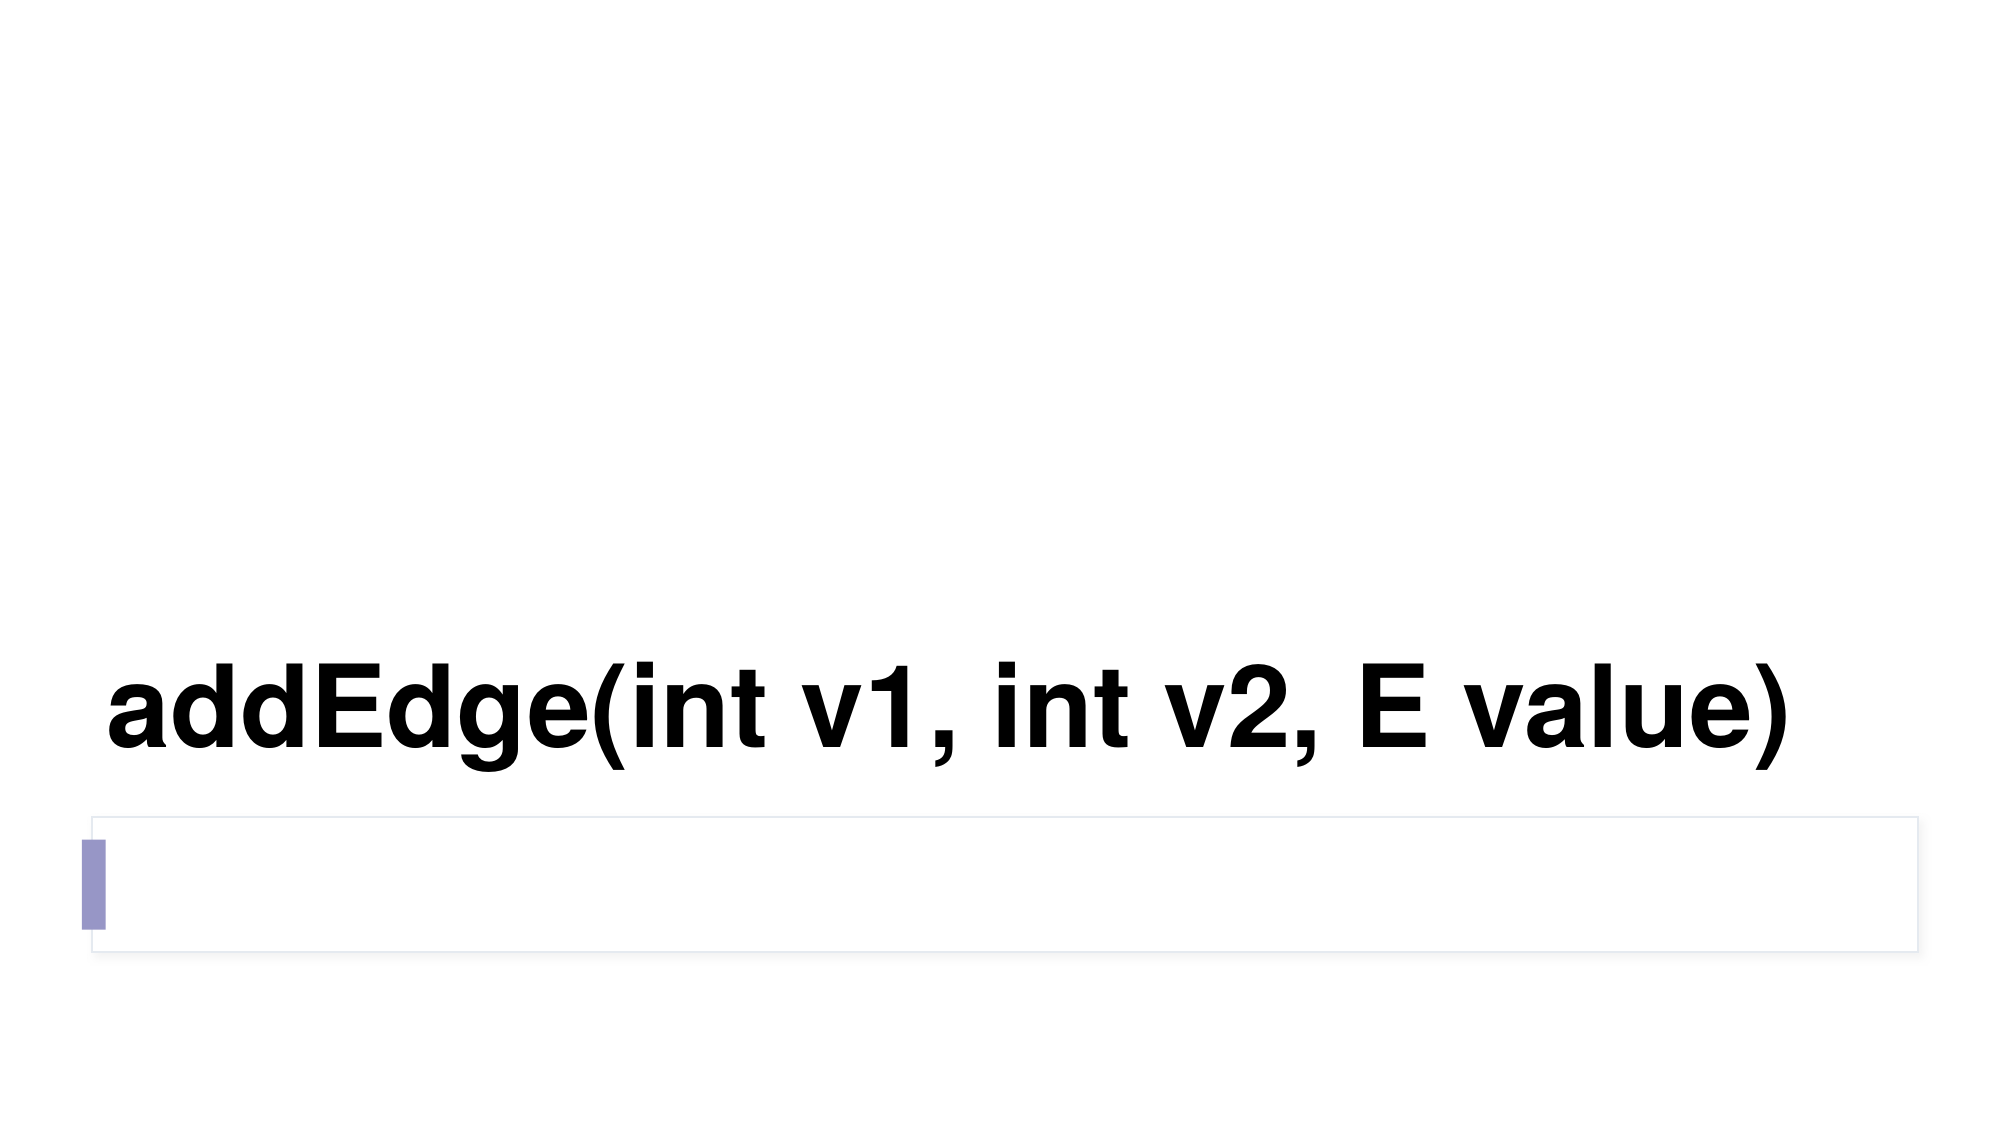

# addEdge(int v1, int v2, E value)